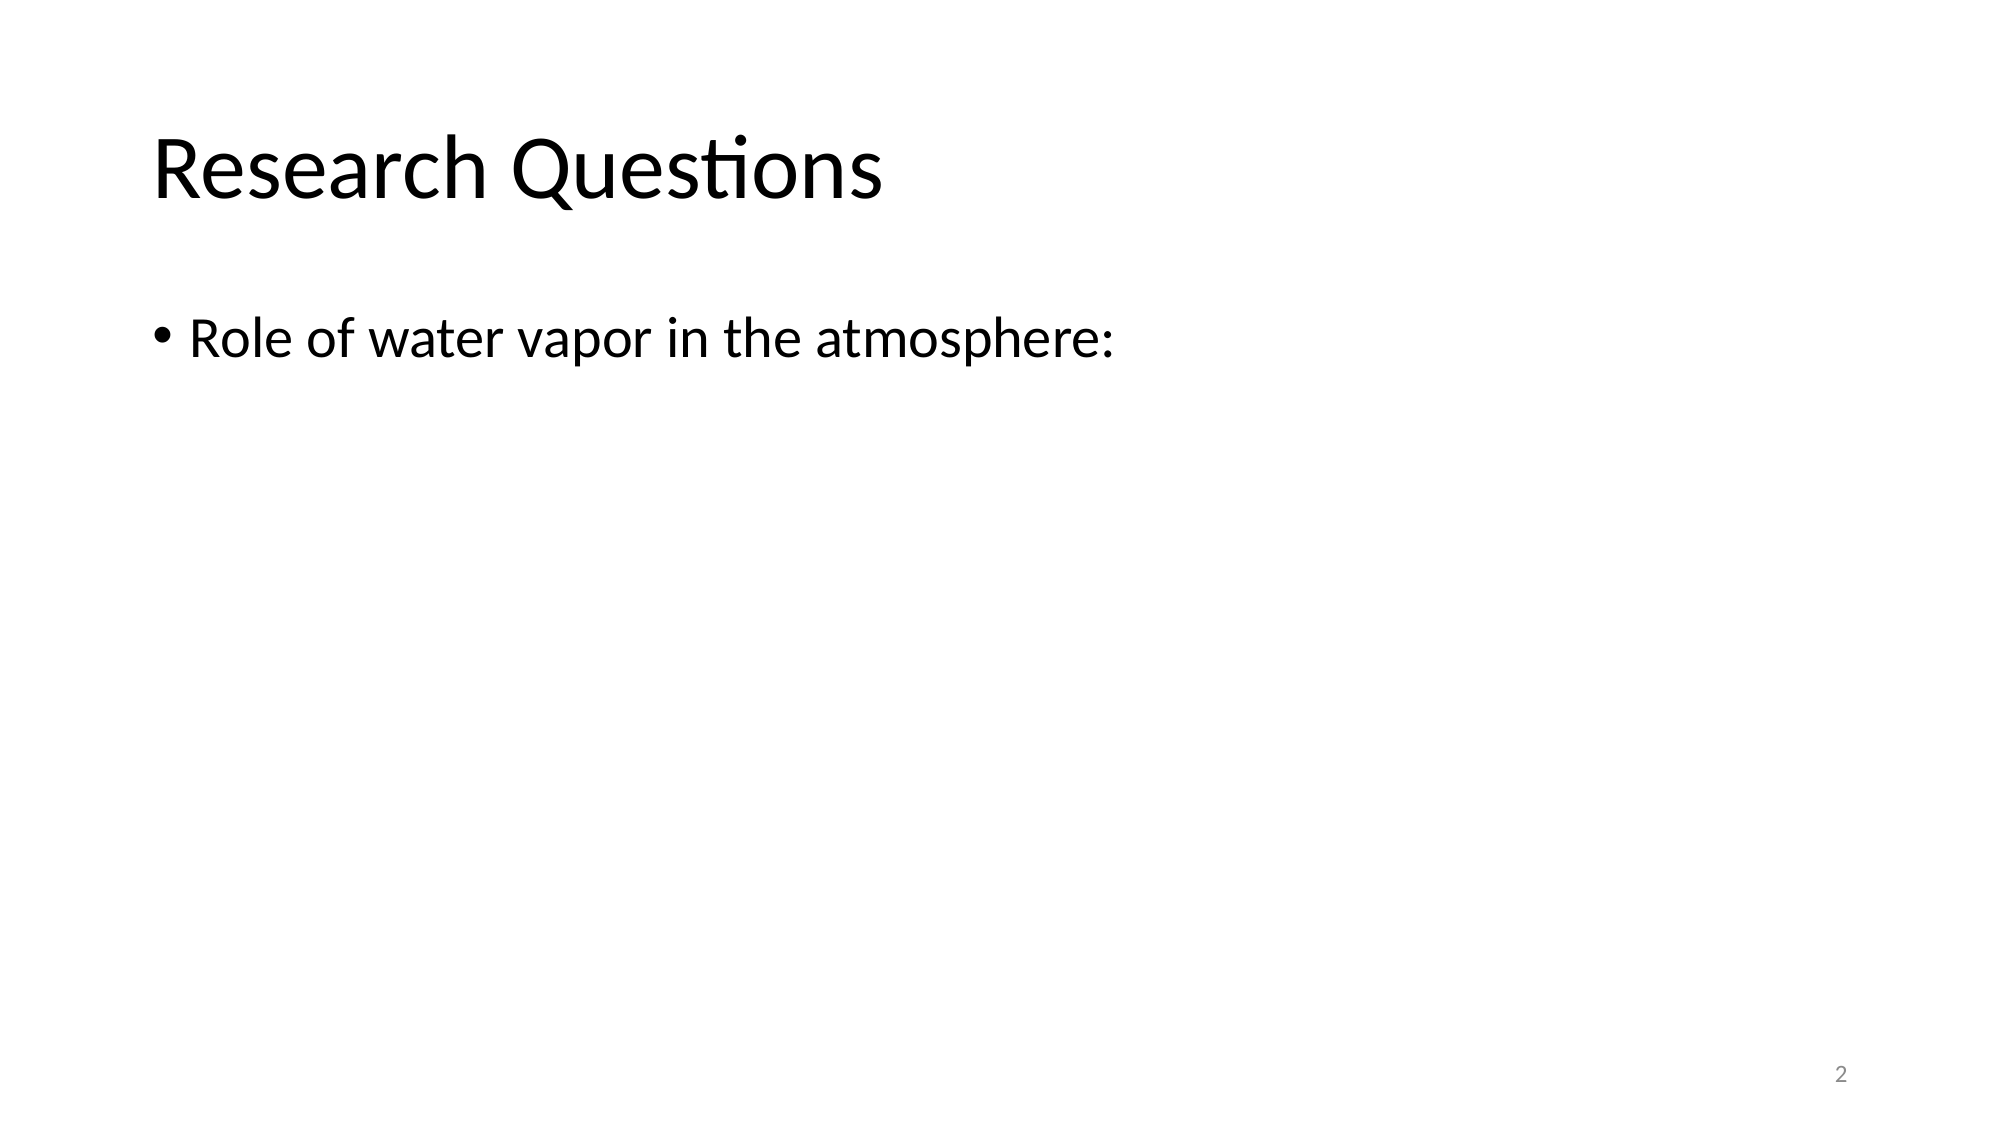

# Research Questions
Role of water vapor in the atmosphere:

2